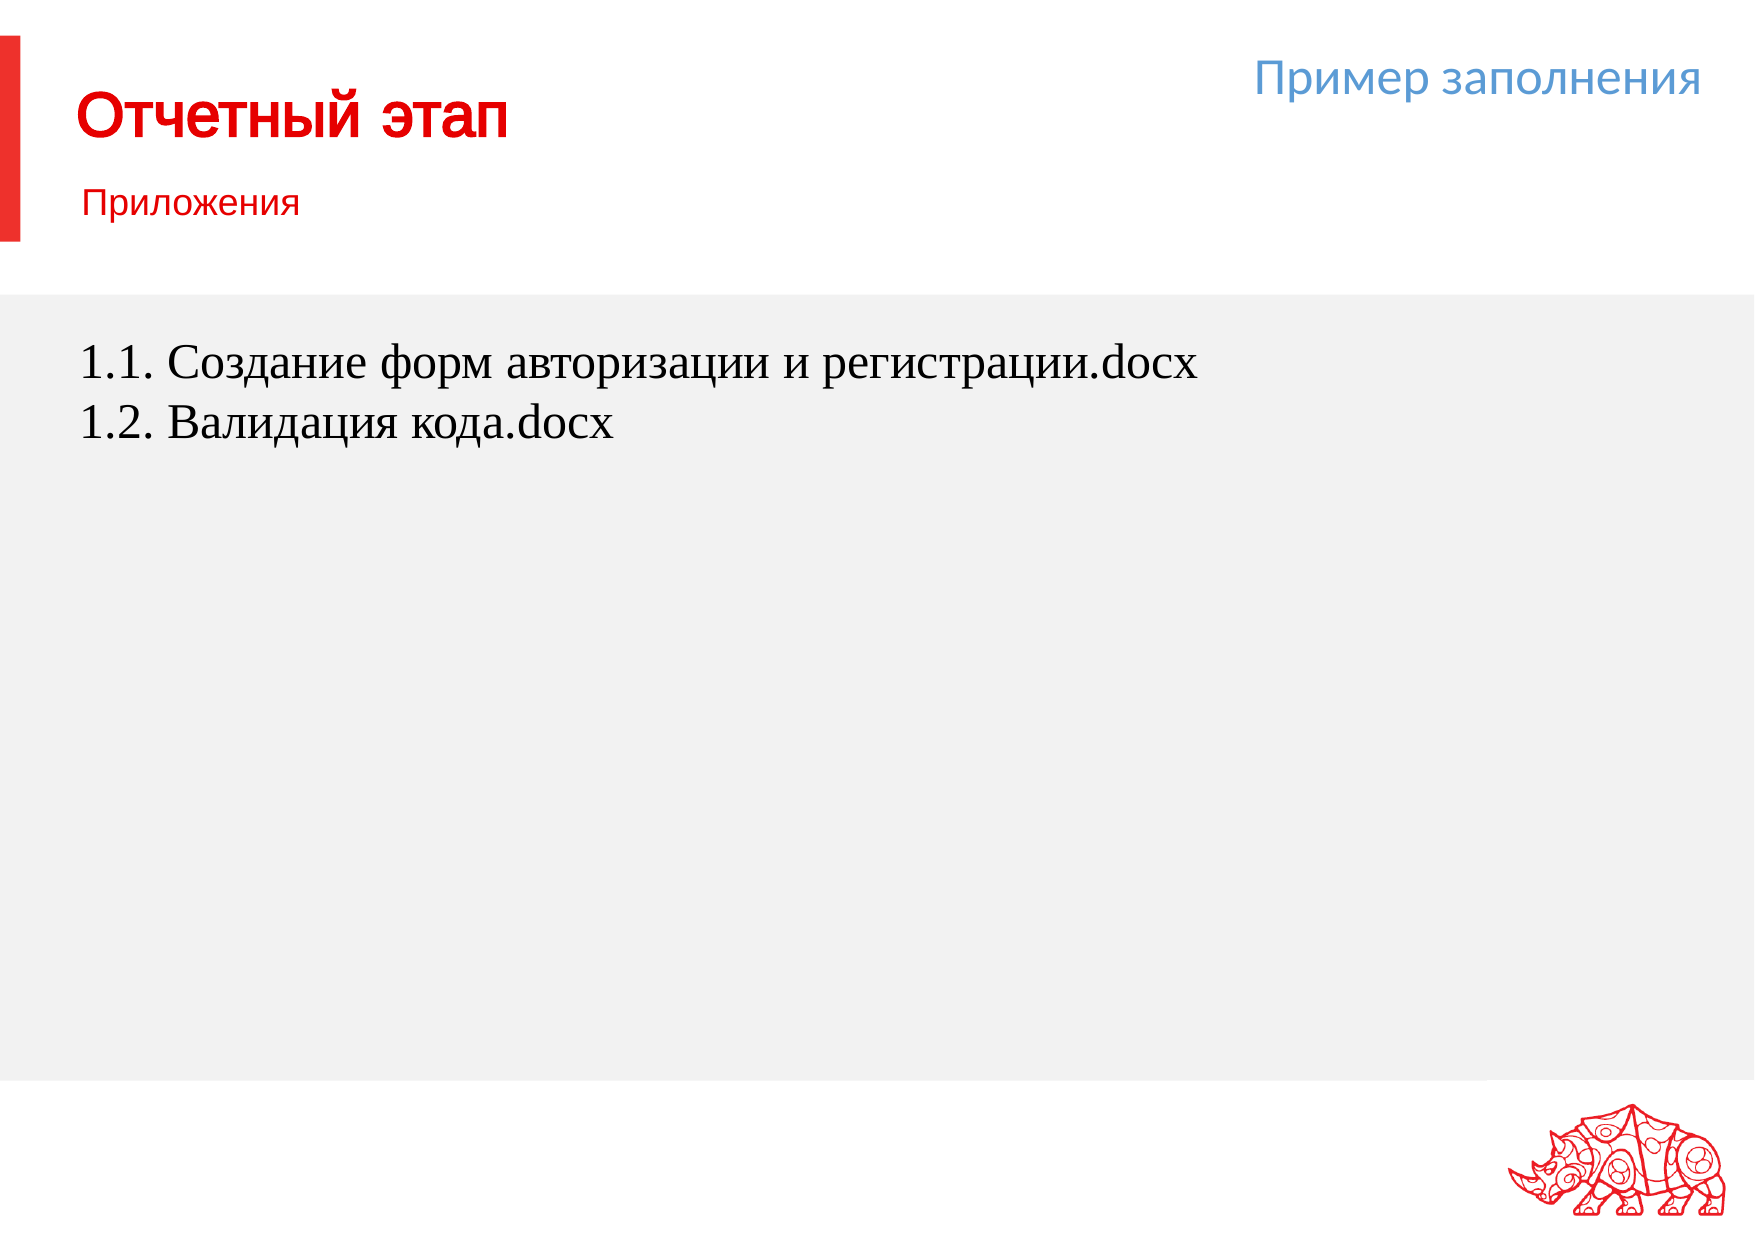

Пример заполнения
# Отчетный этап
Приложения
1.1. Создание форм авторизации и регистрации.docx
1.2. Валидация кода.docx